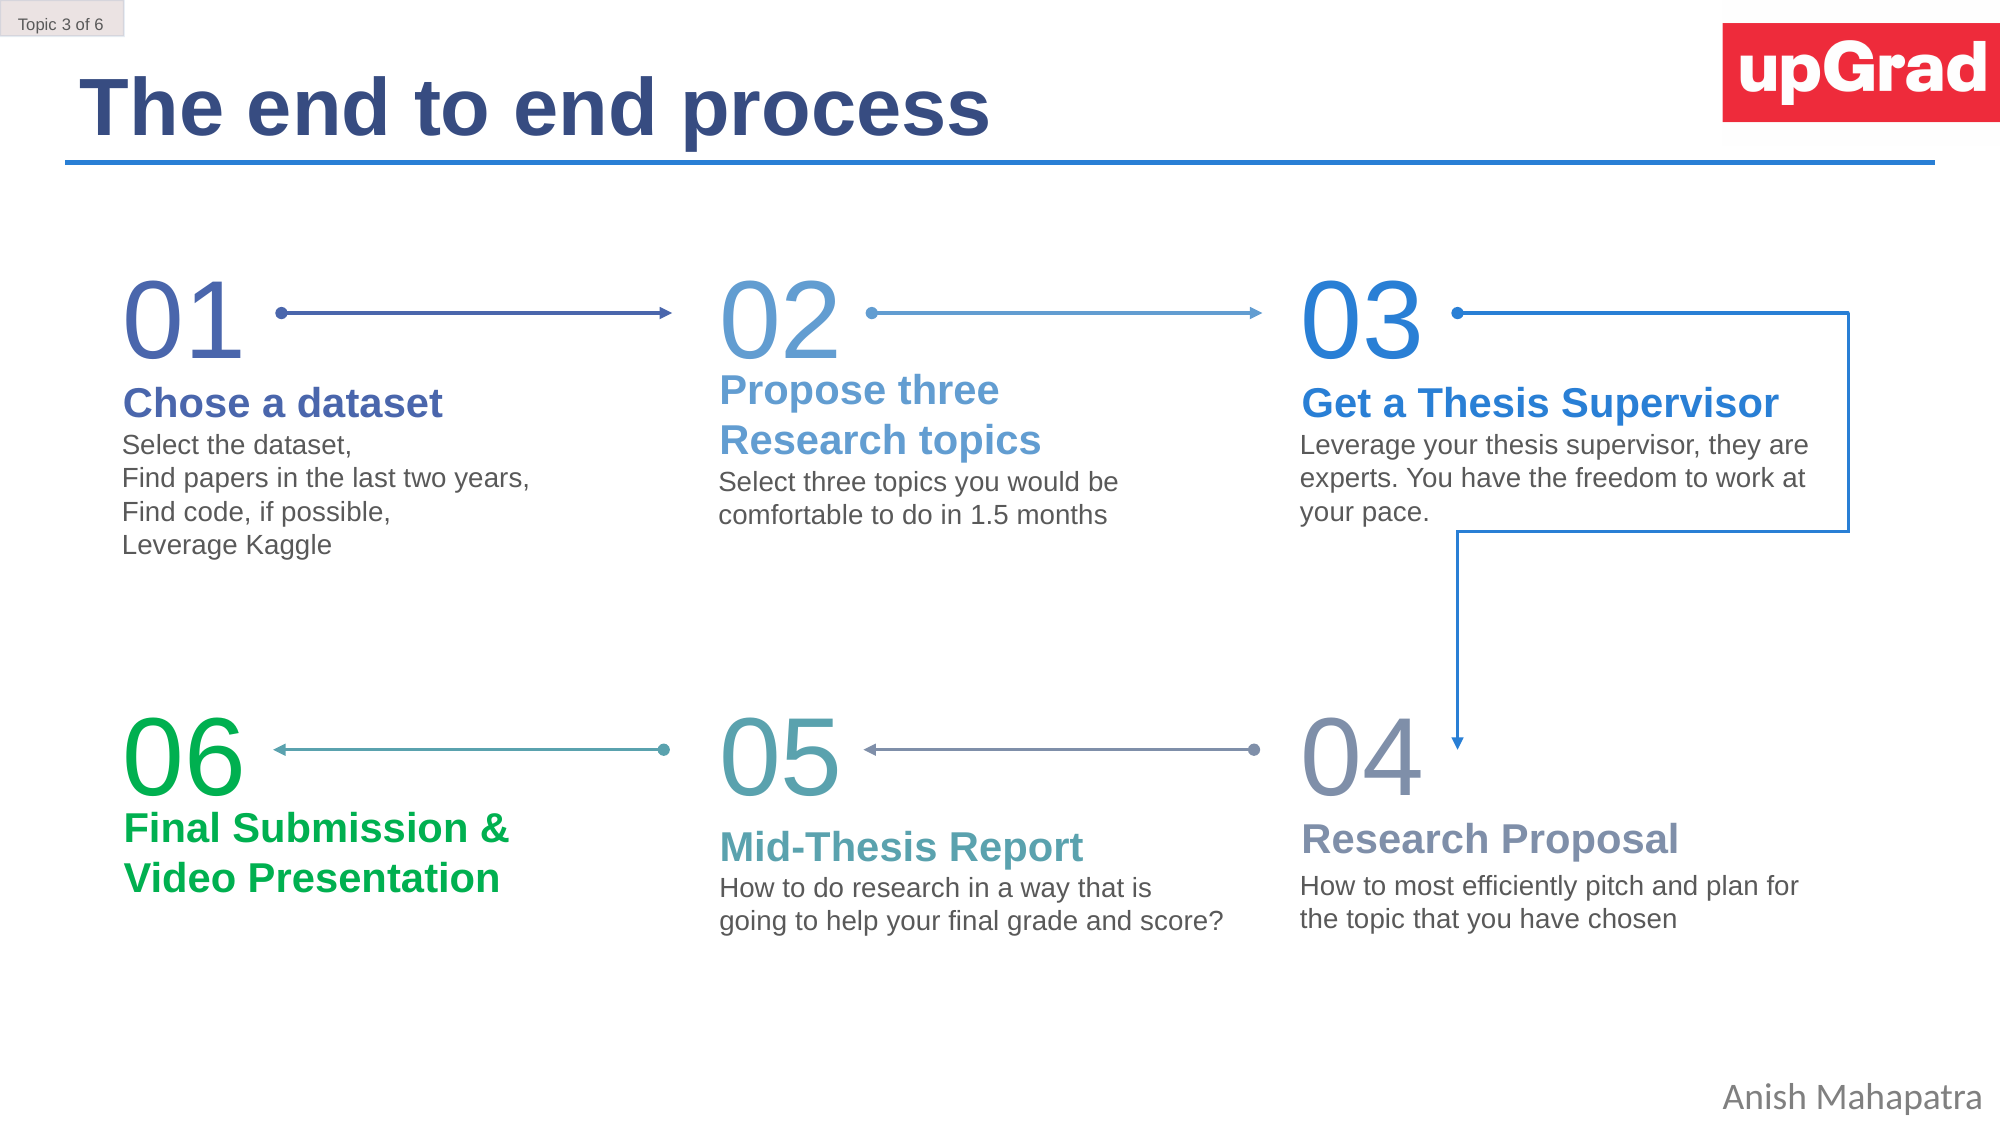

Topic 3 of 6
The end to end process
01
Chose a dataset
Select the dataset,
Find papers in the last two years,
Find code, if possible,
Leverage Kaggle
02
Propose three
Research topics
Select three topics you would be comfortable to do in 1.5 months
03
Get a Thesis Supervisor
Leverage your thesis supervisor, they are experts. You have the freedom to work at your pace.
06
Final Submission &
Video Presentation

05
Mid-Thesis Report

How to do research in a way that is going to help your final grade and score?
04
Research Proposal
How to most efficiently pitch and plan for the topic that you have chosen